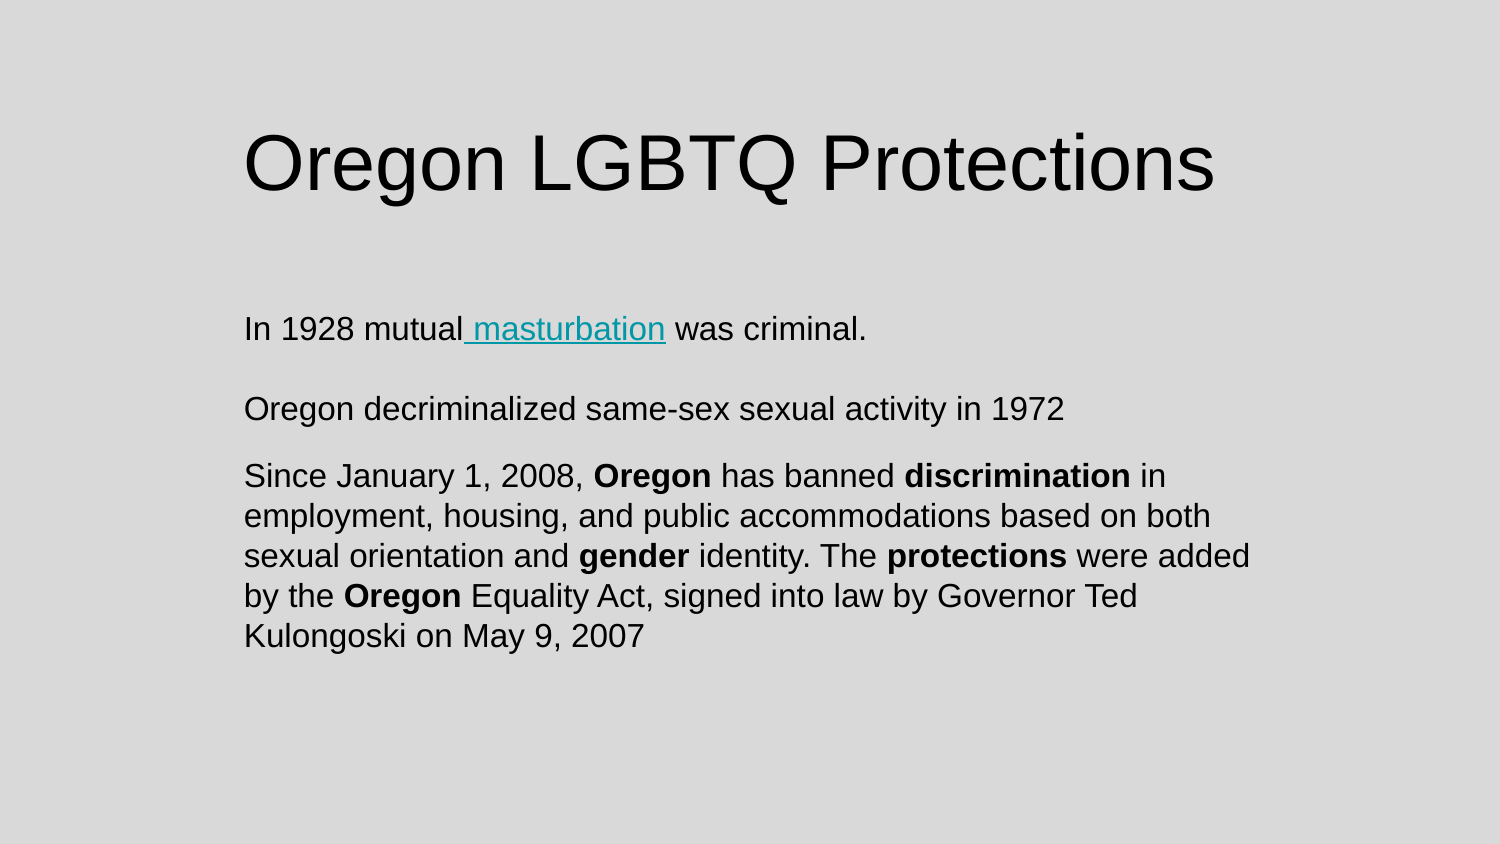

Oregon LGBTQ Protections
In 1928 mutual masturbation was criminal.

Oregon decriminalized same-sex sexual activity in 1972

Since January 1, 2008, Oregon has banned discrimination in employment, housing, and public accommodations based on both sexual orientation and gender identity. The protections were added by the Oregon Equality Act, signed into law by Governor Ted Kulongoski on May 9, 2007